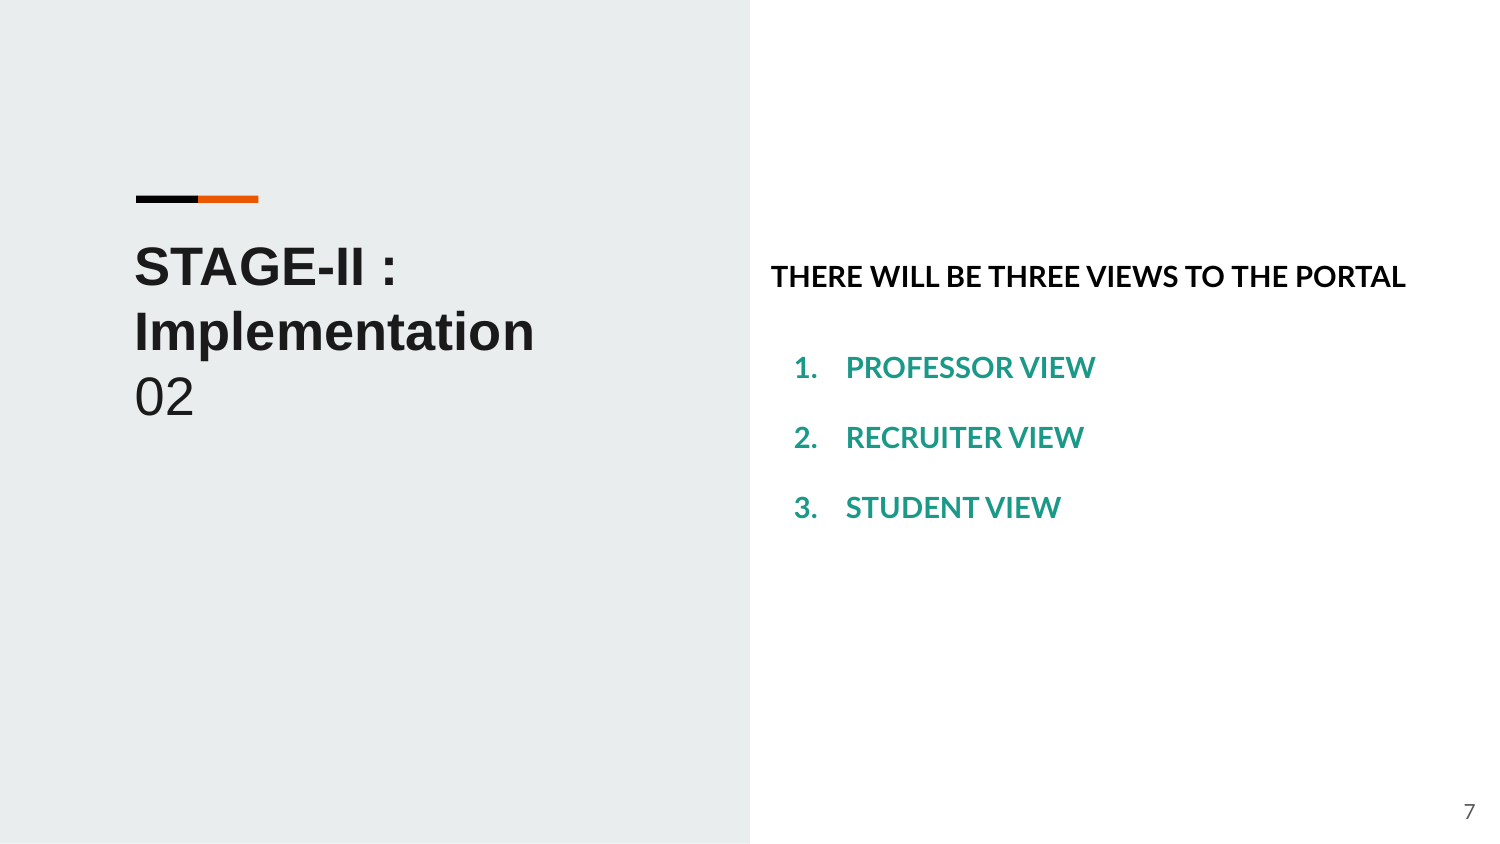

THERE WILL BE THREE VIEWS TO THE PORTAL
PROFESSOR VIEW
RECRUITER VIEW
STUDENT VIEW

STAGE-II :  Implementation
02
7